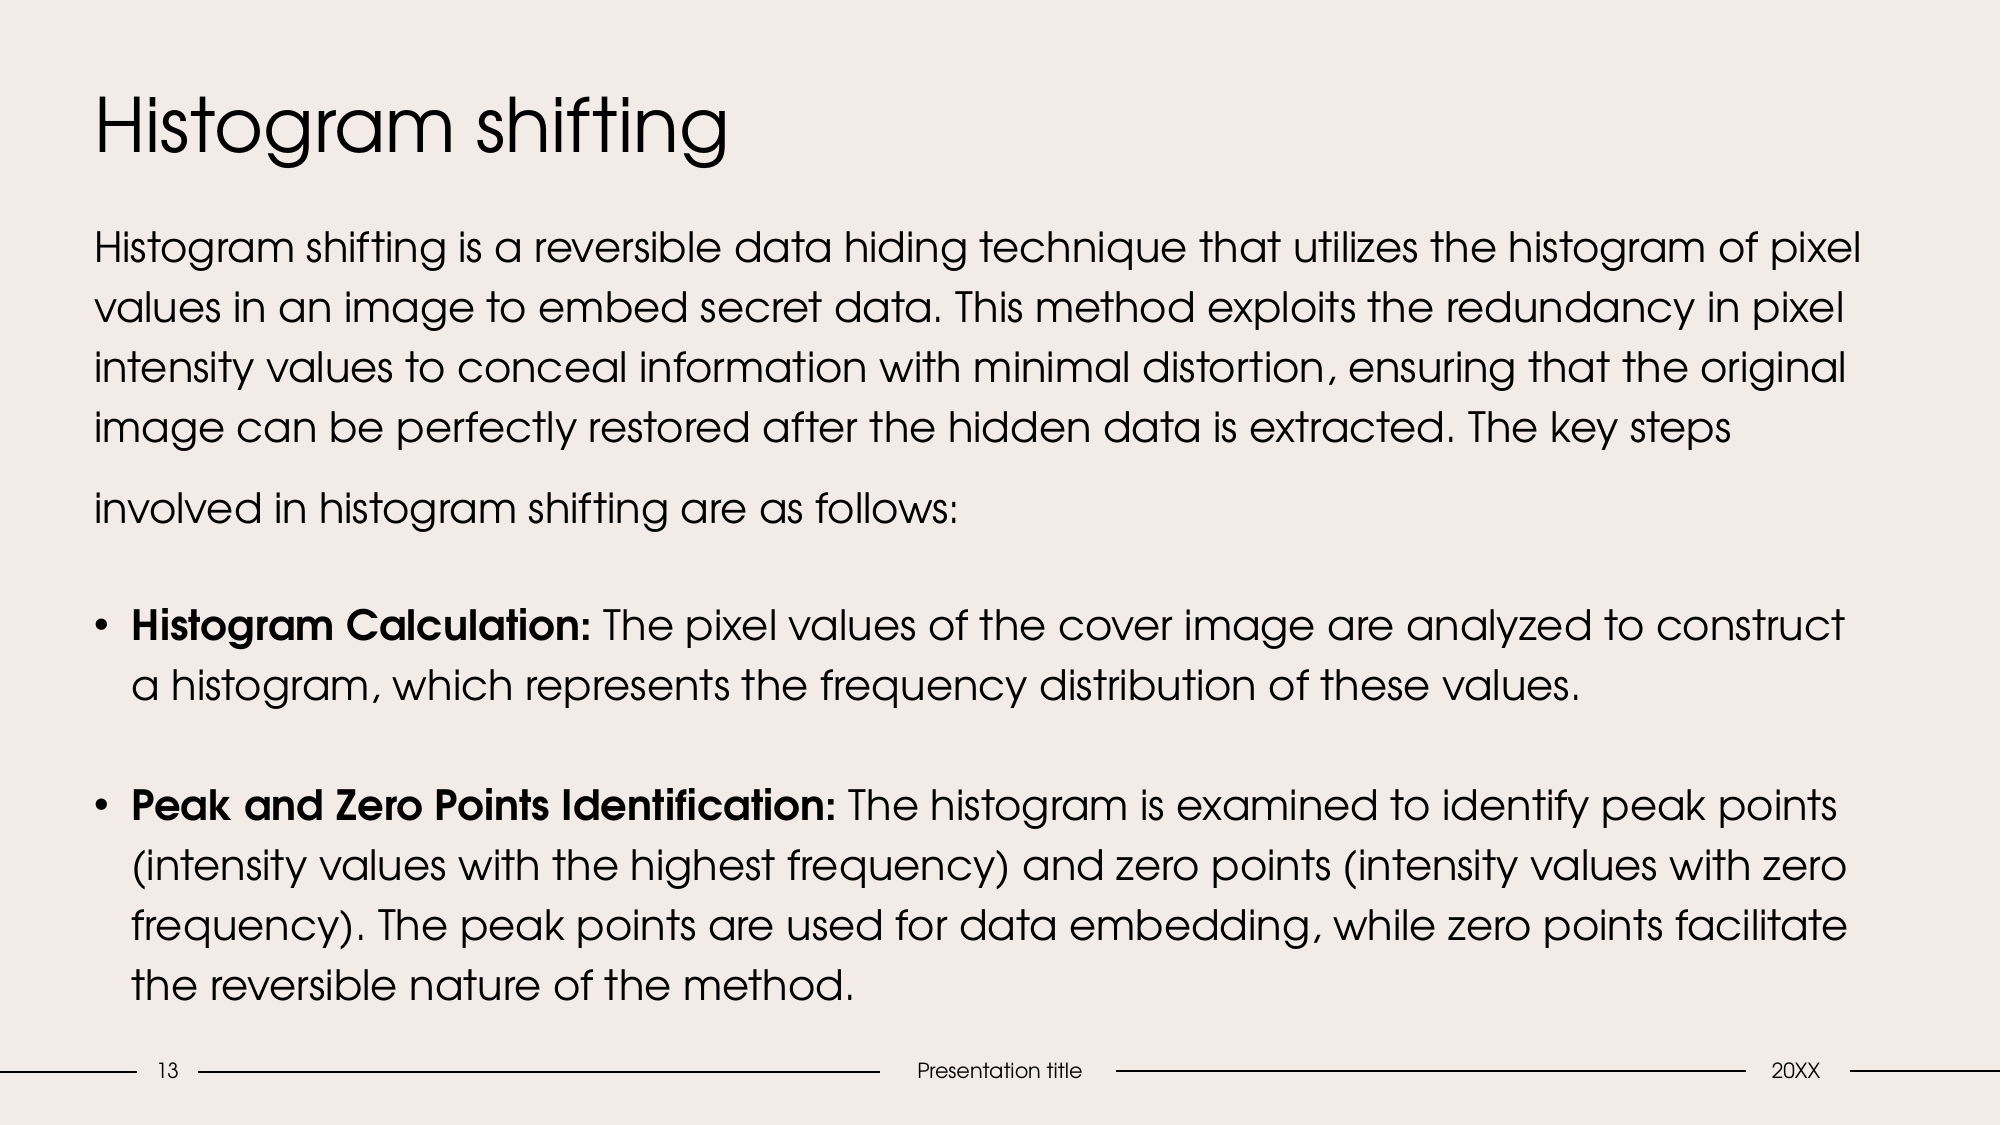

# Histogram shifting
Histogram shifting is a reversible data hiding technique that utilizes the histogram of pixel values in an image to embed secret data. This method exploits the redundancy in pixel intensity values to conceal information with minimal distortion, ensuring that the original image can be perfectly restored after the hidden data is extracted. The key steps involved in histogram shifting are as follows:
Histogram Calculation: The pixel values of the cover image are analyzed to construct a histogram, which represents the frequency distribution of these values.

Peak and Zero Points Identification: The histogram is examined to identify peak points (intensity values with the highest frequency) and zero points (intensity values with zero frequency). The peak points are used for data embedding, while zero points facilitate the reversible nature of the method.

13
Presentation title
20XX